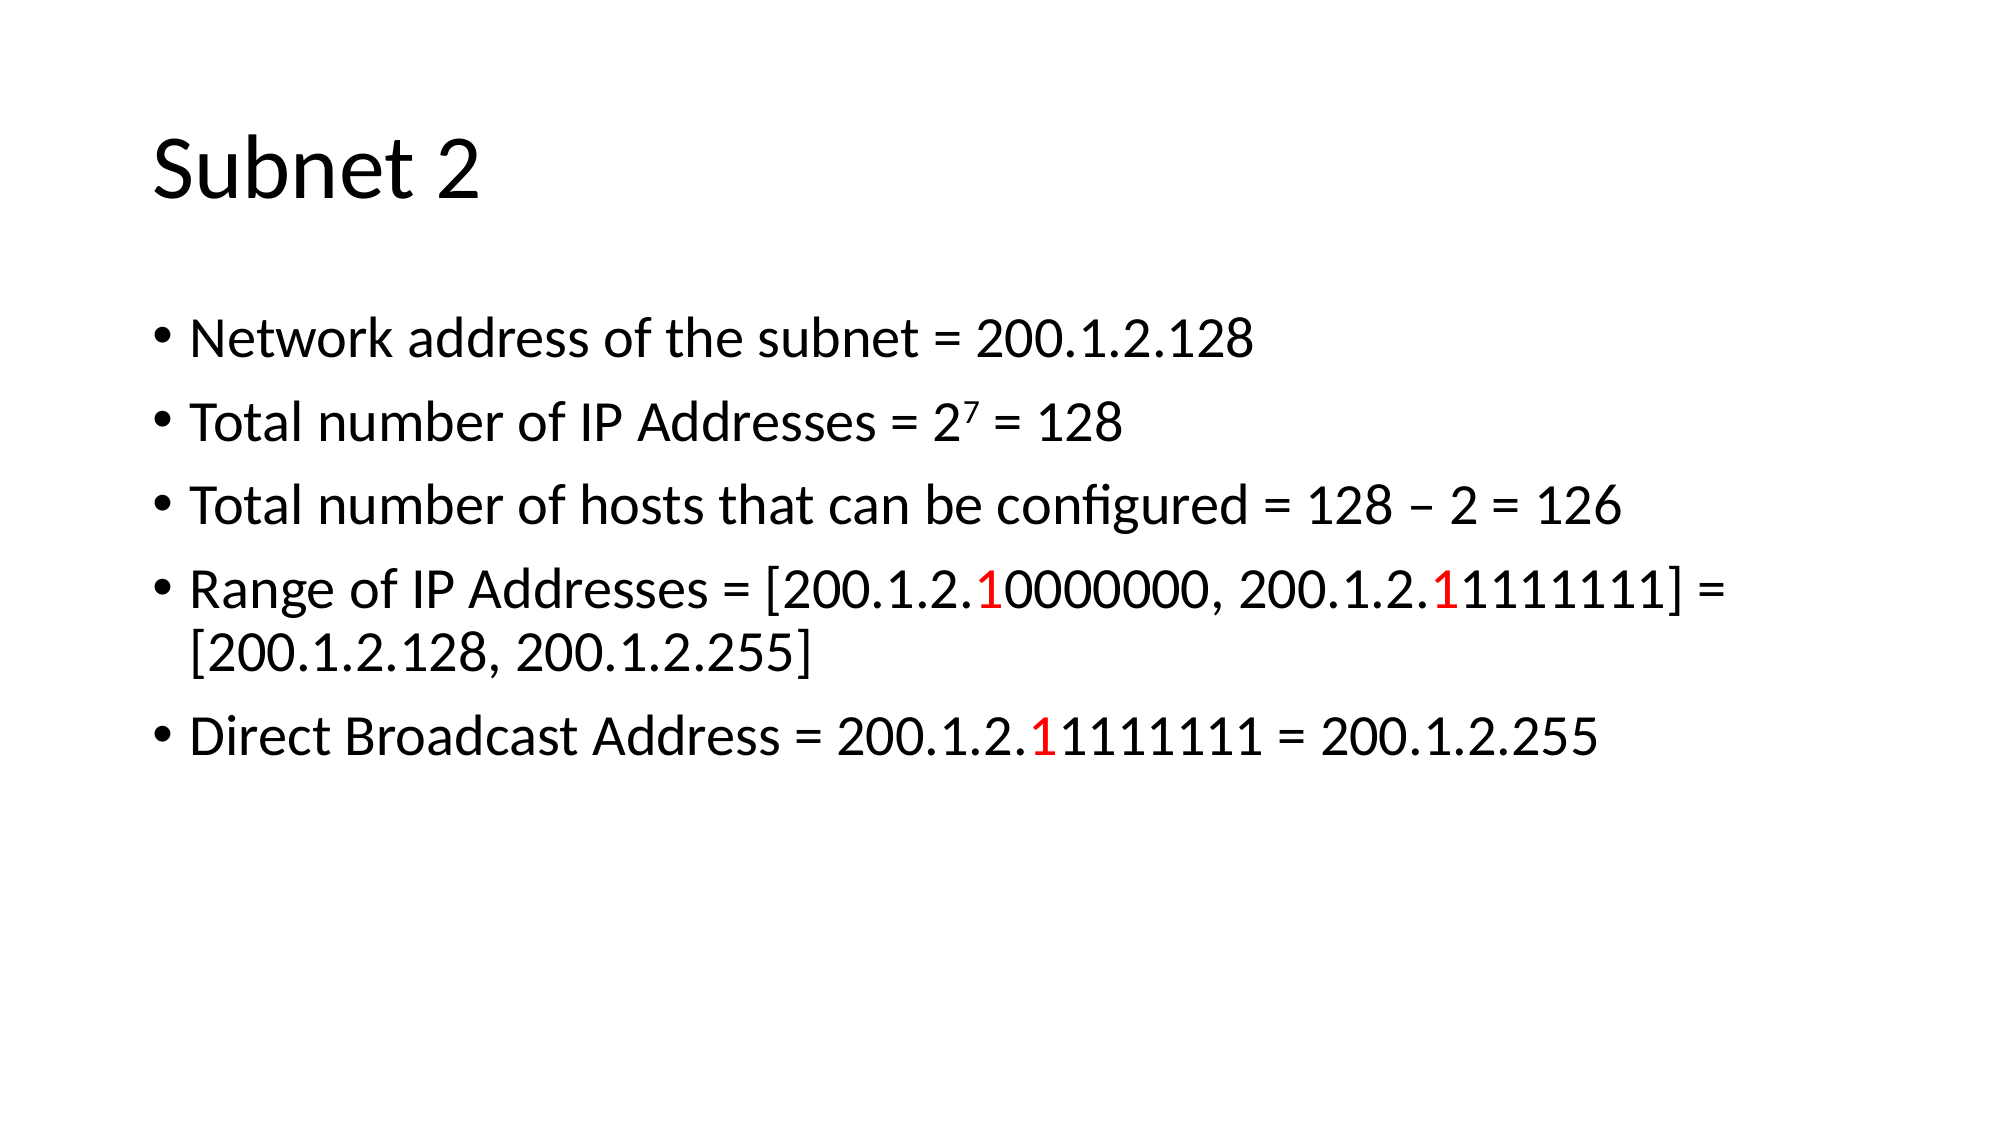

# Subnet 2
Network address of the subnet = 200.1.2.128
Total number of IP Addresses = 27 = 128
Total number of hosts that can be configured = 128 – 2 = 126
Range of IP Addresses = [200.1.2.10000000, 200.1.2.11111111] = [200.1.2.128, 200.1.2.255]
Direct Broadcast Address = 200.1.2.11111111 = 200.1.2.255